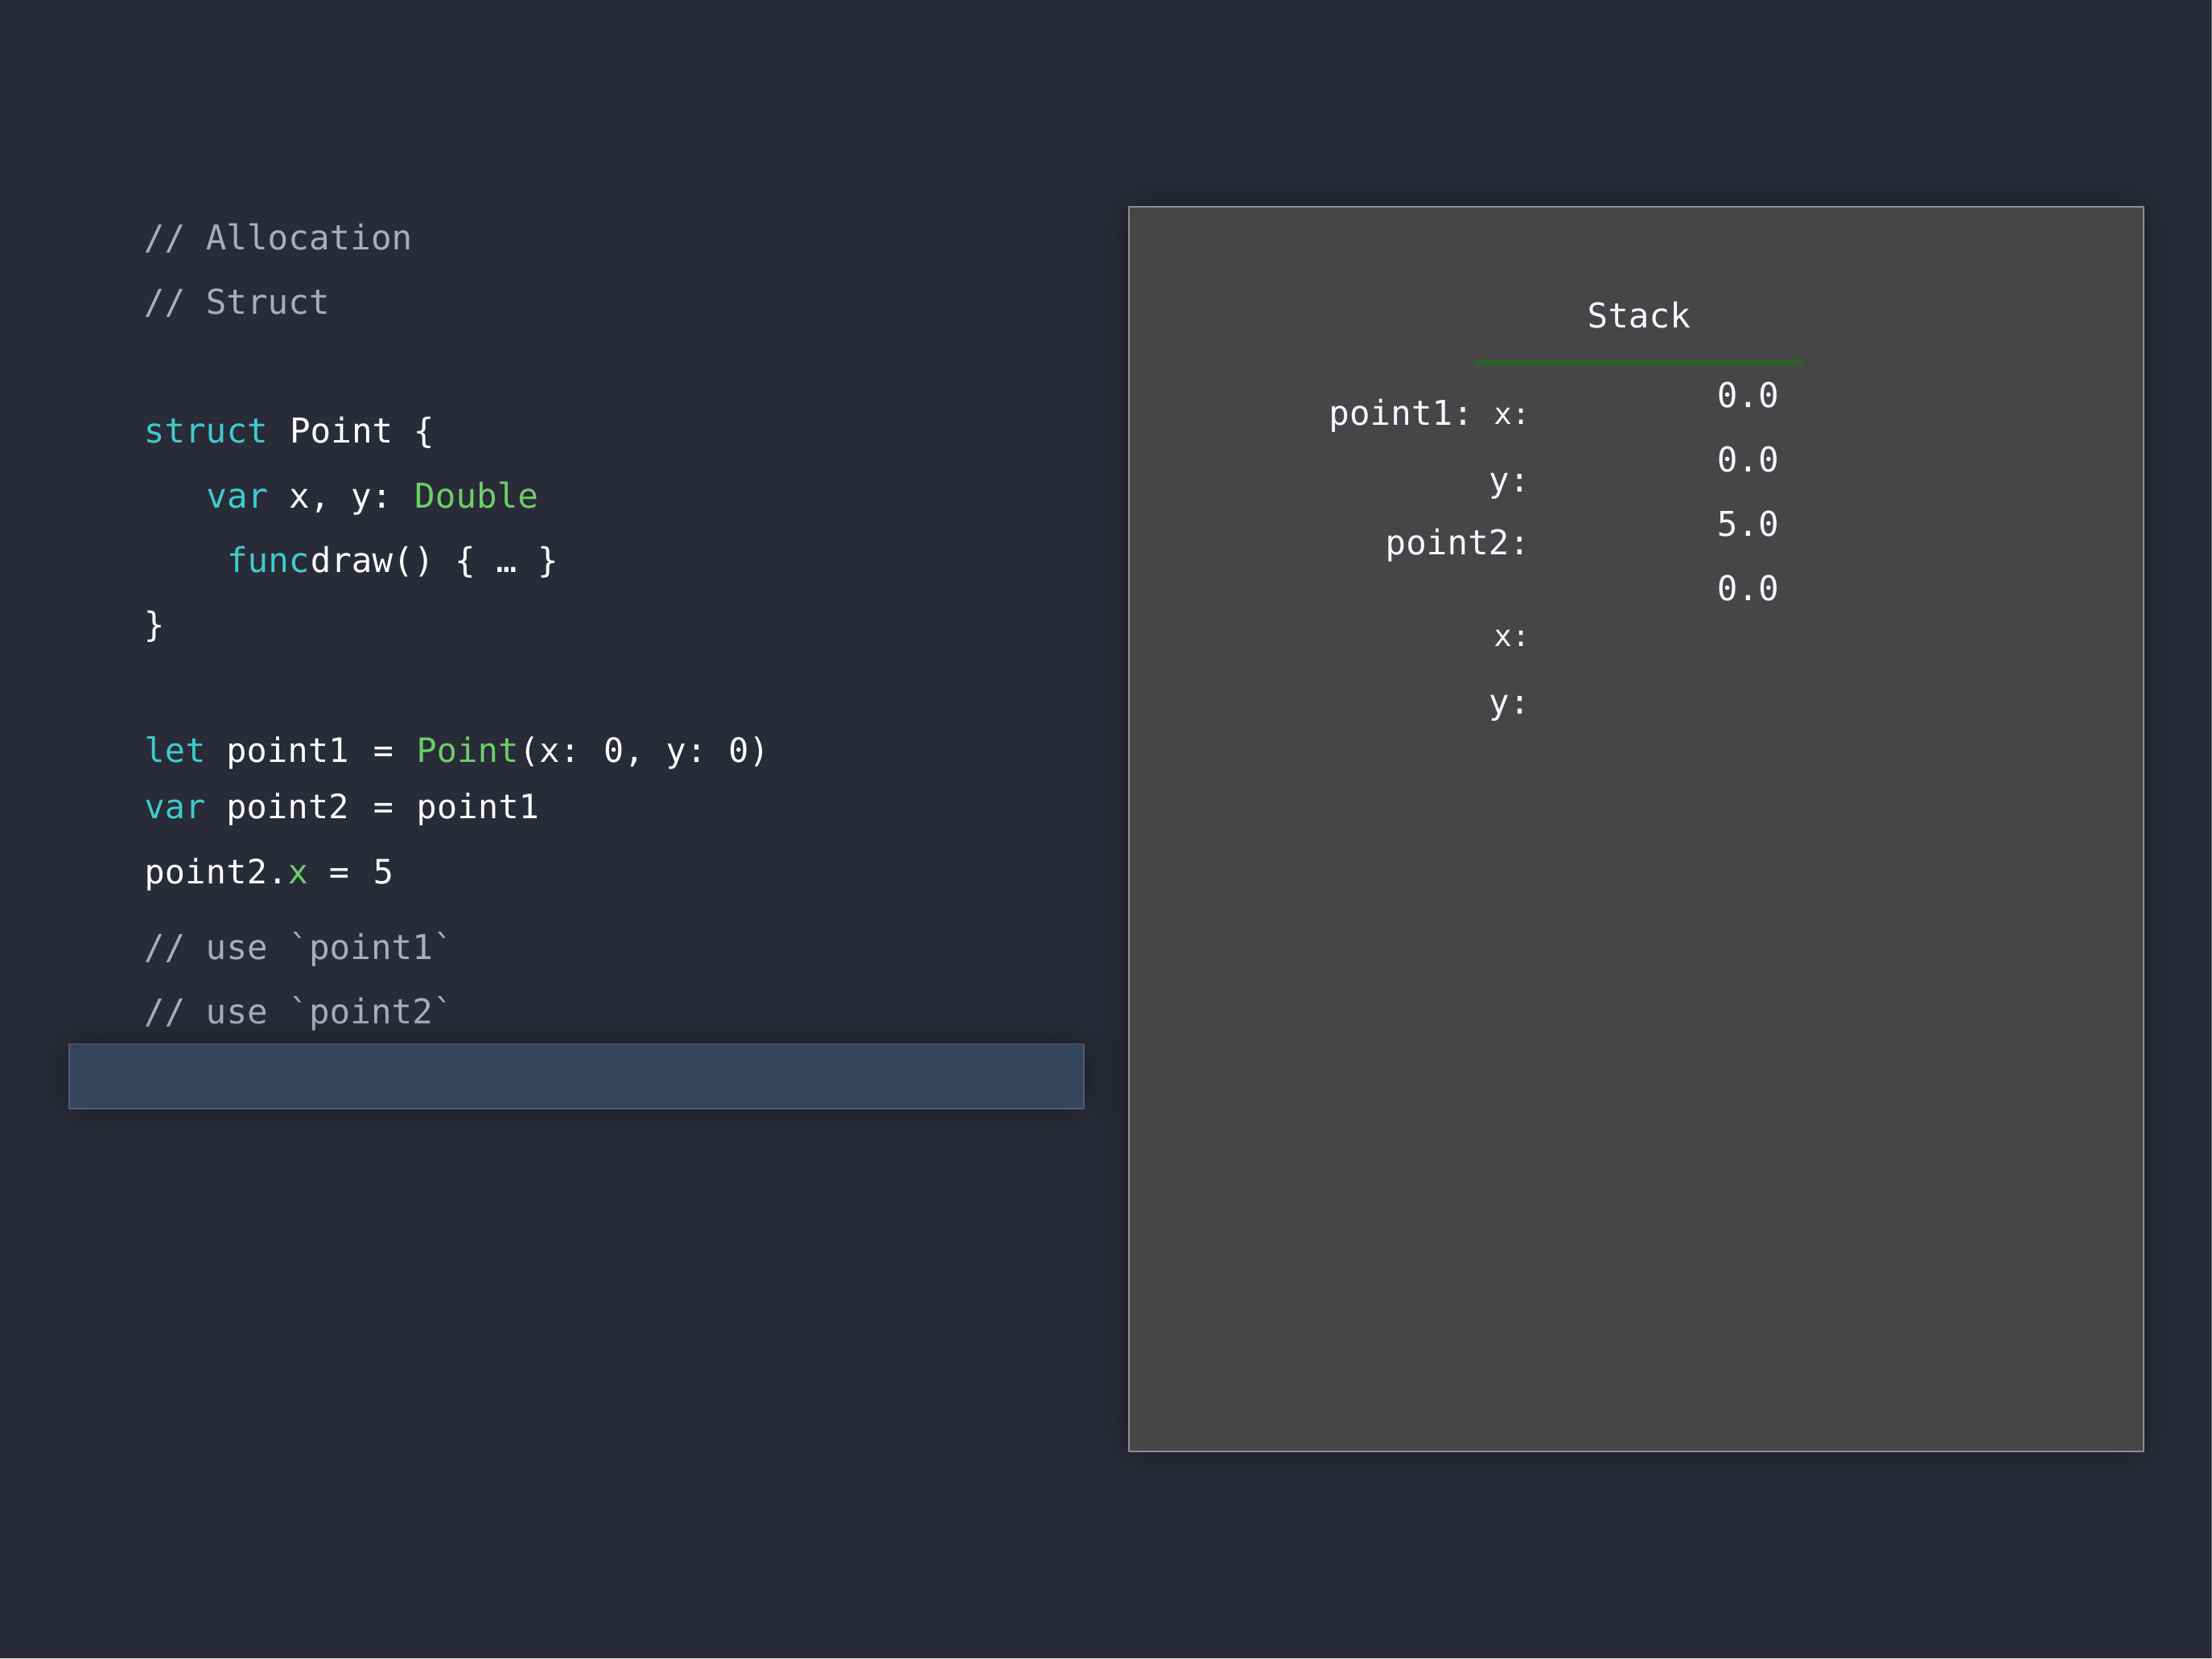

// Allocation
// Struct
Stack

0.0
0.0
5.0
0.0
point1: x:
y:  point2: x:
y:
struct
var x, y:  func
}
Point {
Double

draw() { … }

| let point1 | = | Point(x: | 0, | y: | 0) |
| --- | --- | --- | --- | --- | --- |
| var point2 | = | point1 |  |  |  |
| point2.x = | 5 |  |  |  |  |
// use `point1`
// use `point2`